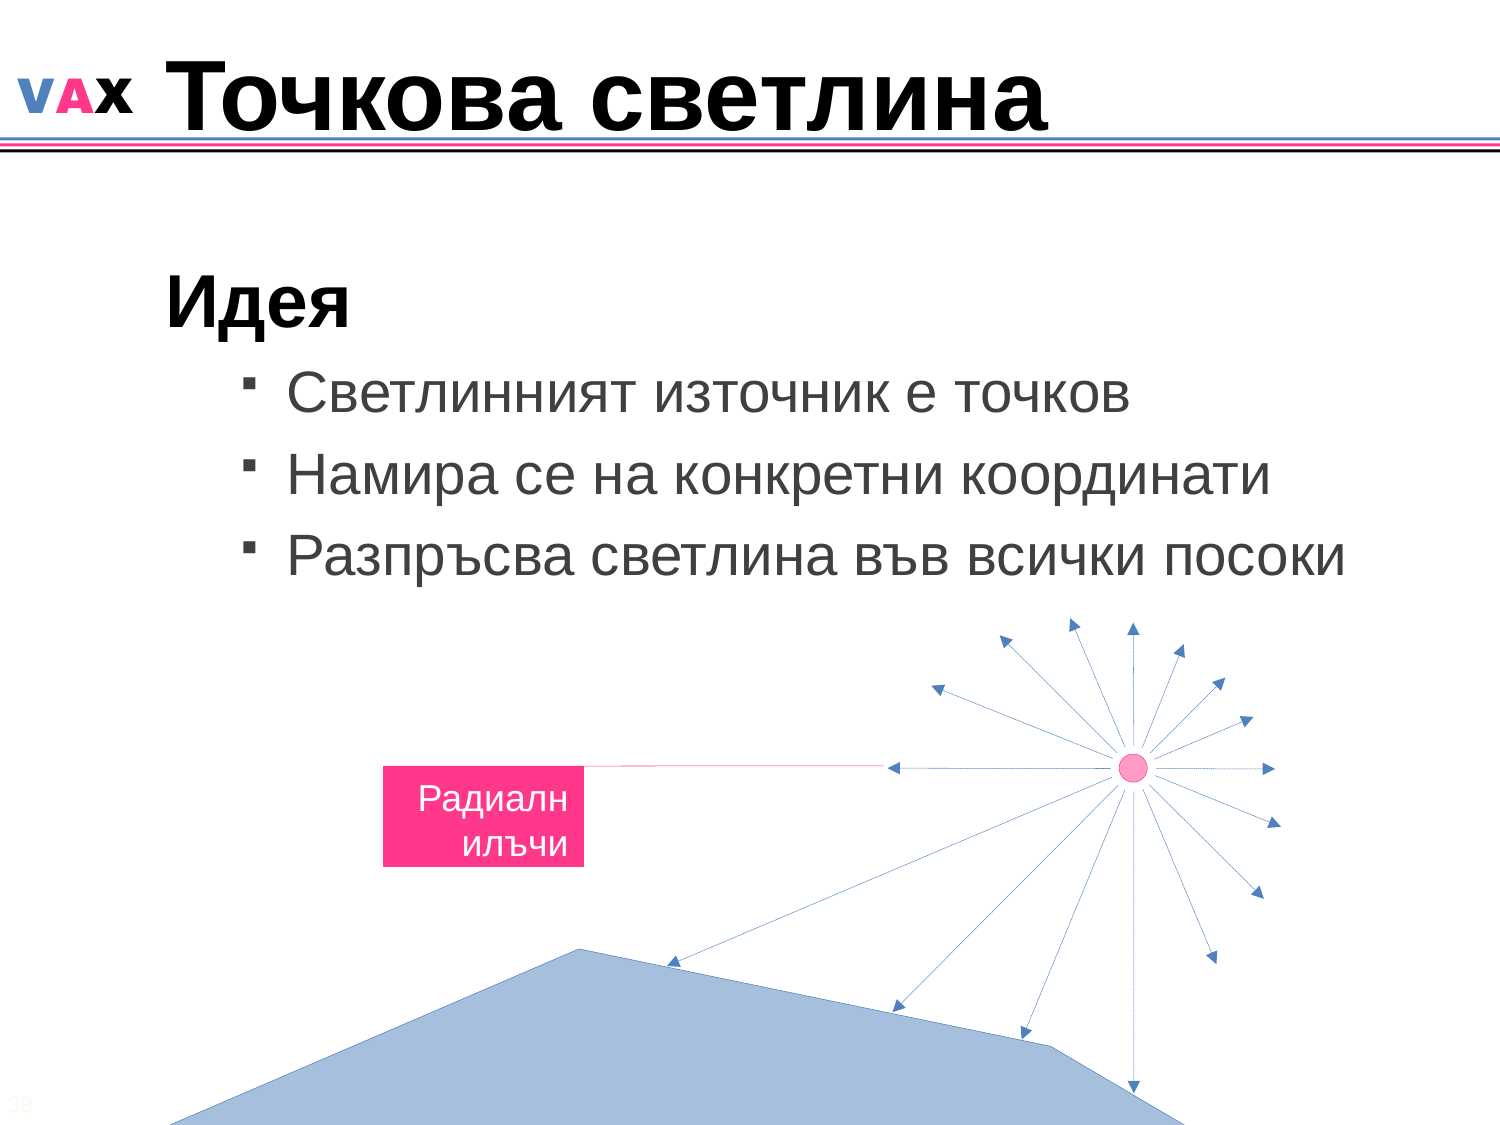

# Точкова светлина
Идея
Светлинният източник е точков
Намира се на конкретни координати
Разпръсва светлина във всички посоки

Радиалнилъчи